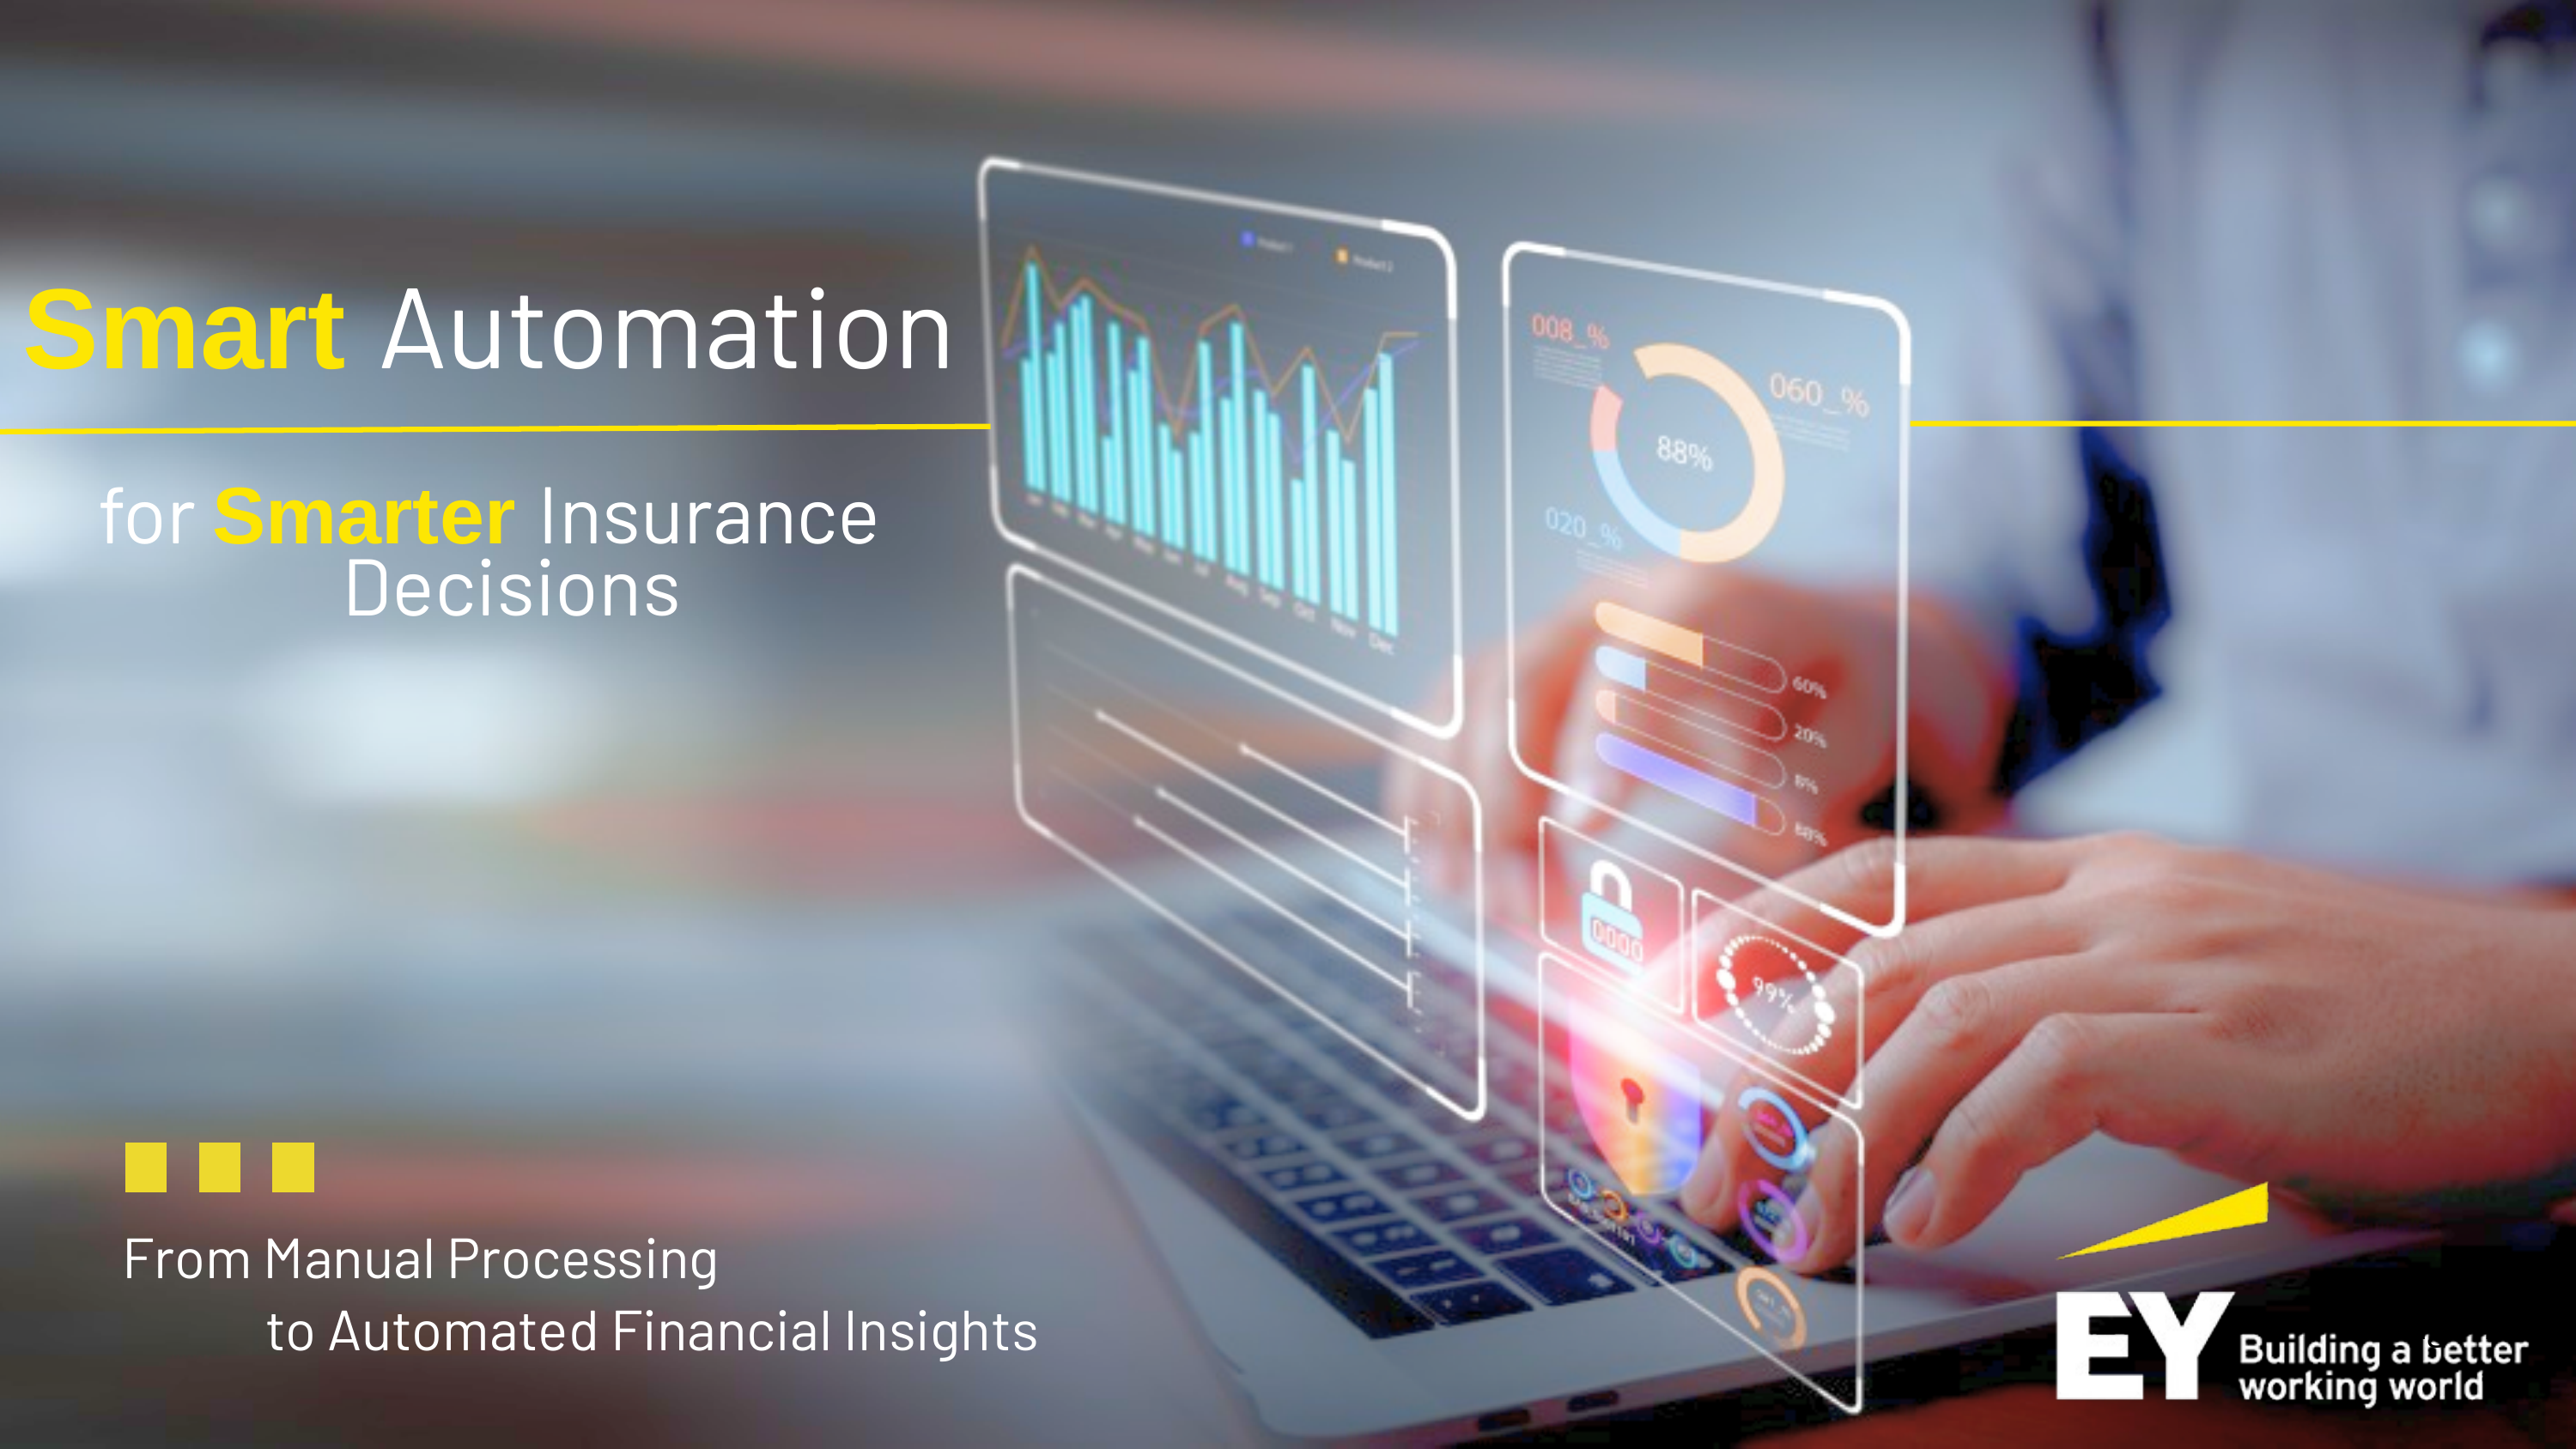

Smart Automation

for Smarter Insurance
 Decisions

From Manual Processing
to Automated Financial Insights
Page 1